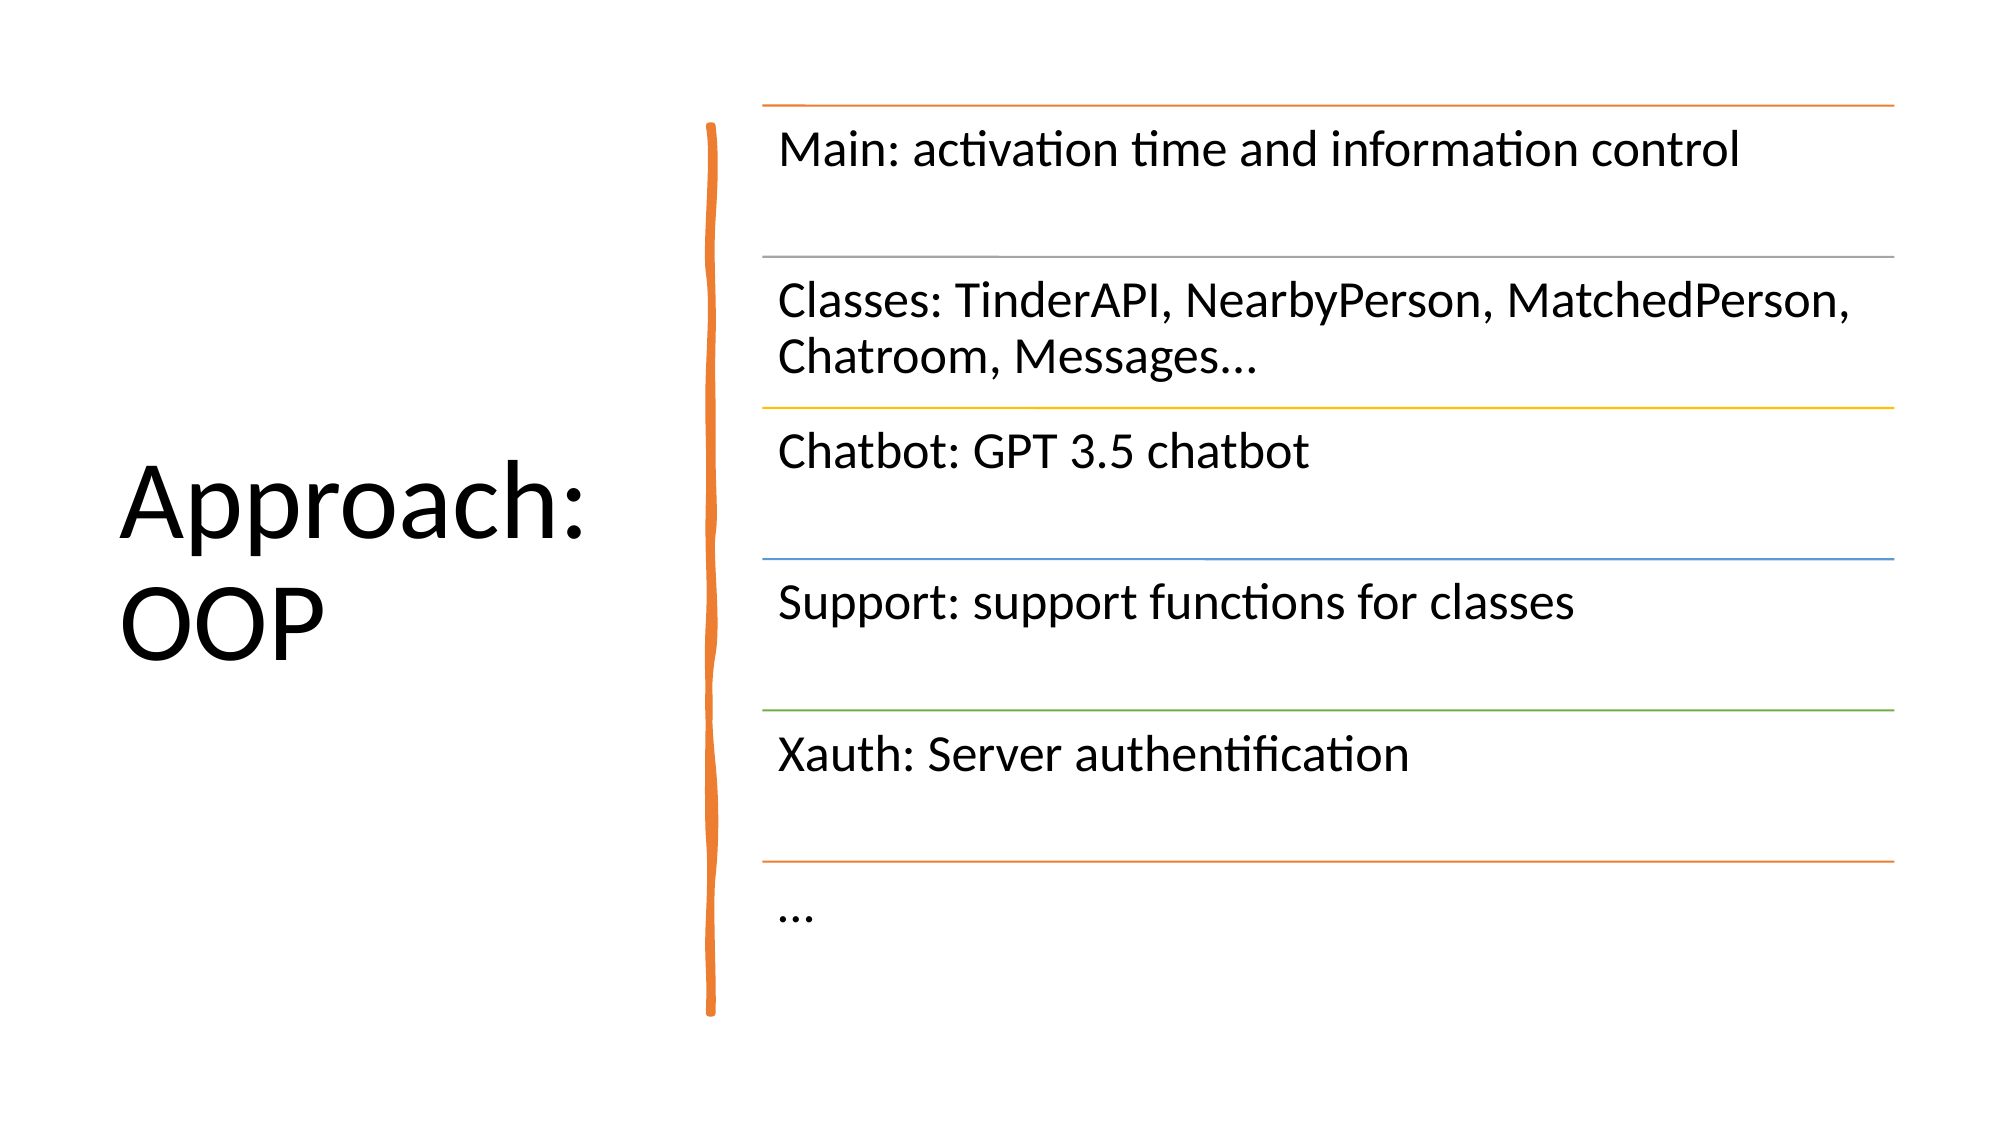

Main: activation time and information control
Classes: TinderAPI, NearbyPerson, MatchedPerson, Chatroom, Messages...
Chatbot: GPT 3.5 chatbot
Support: support functions for classes
Xauth: Server authentification
…
# Approach: OOP